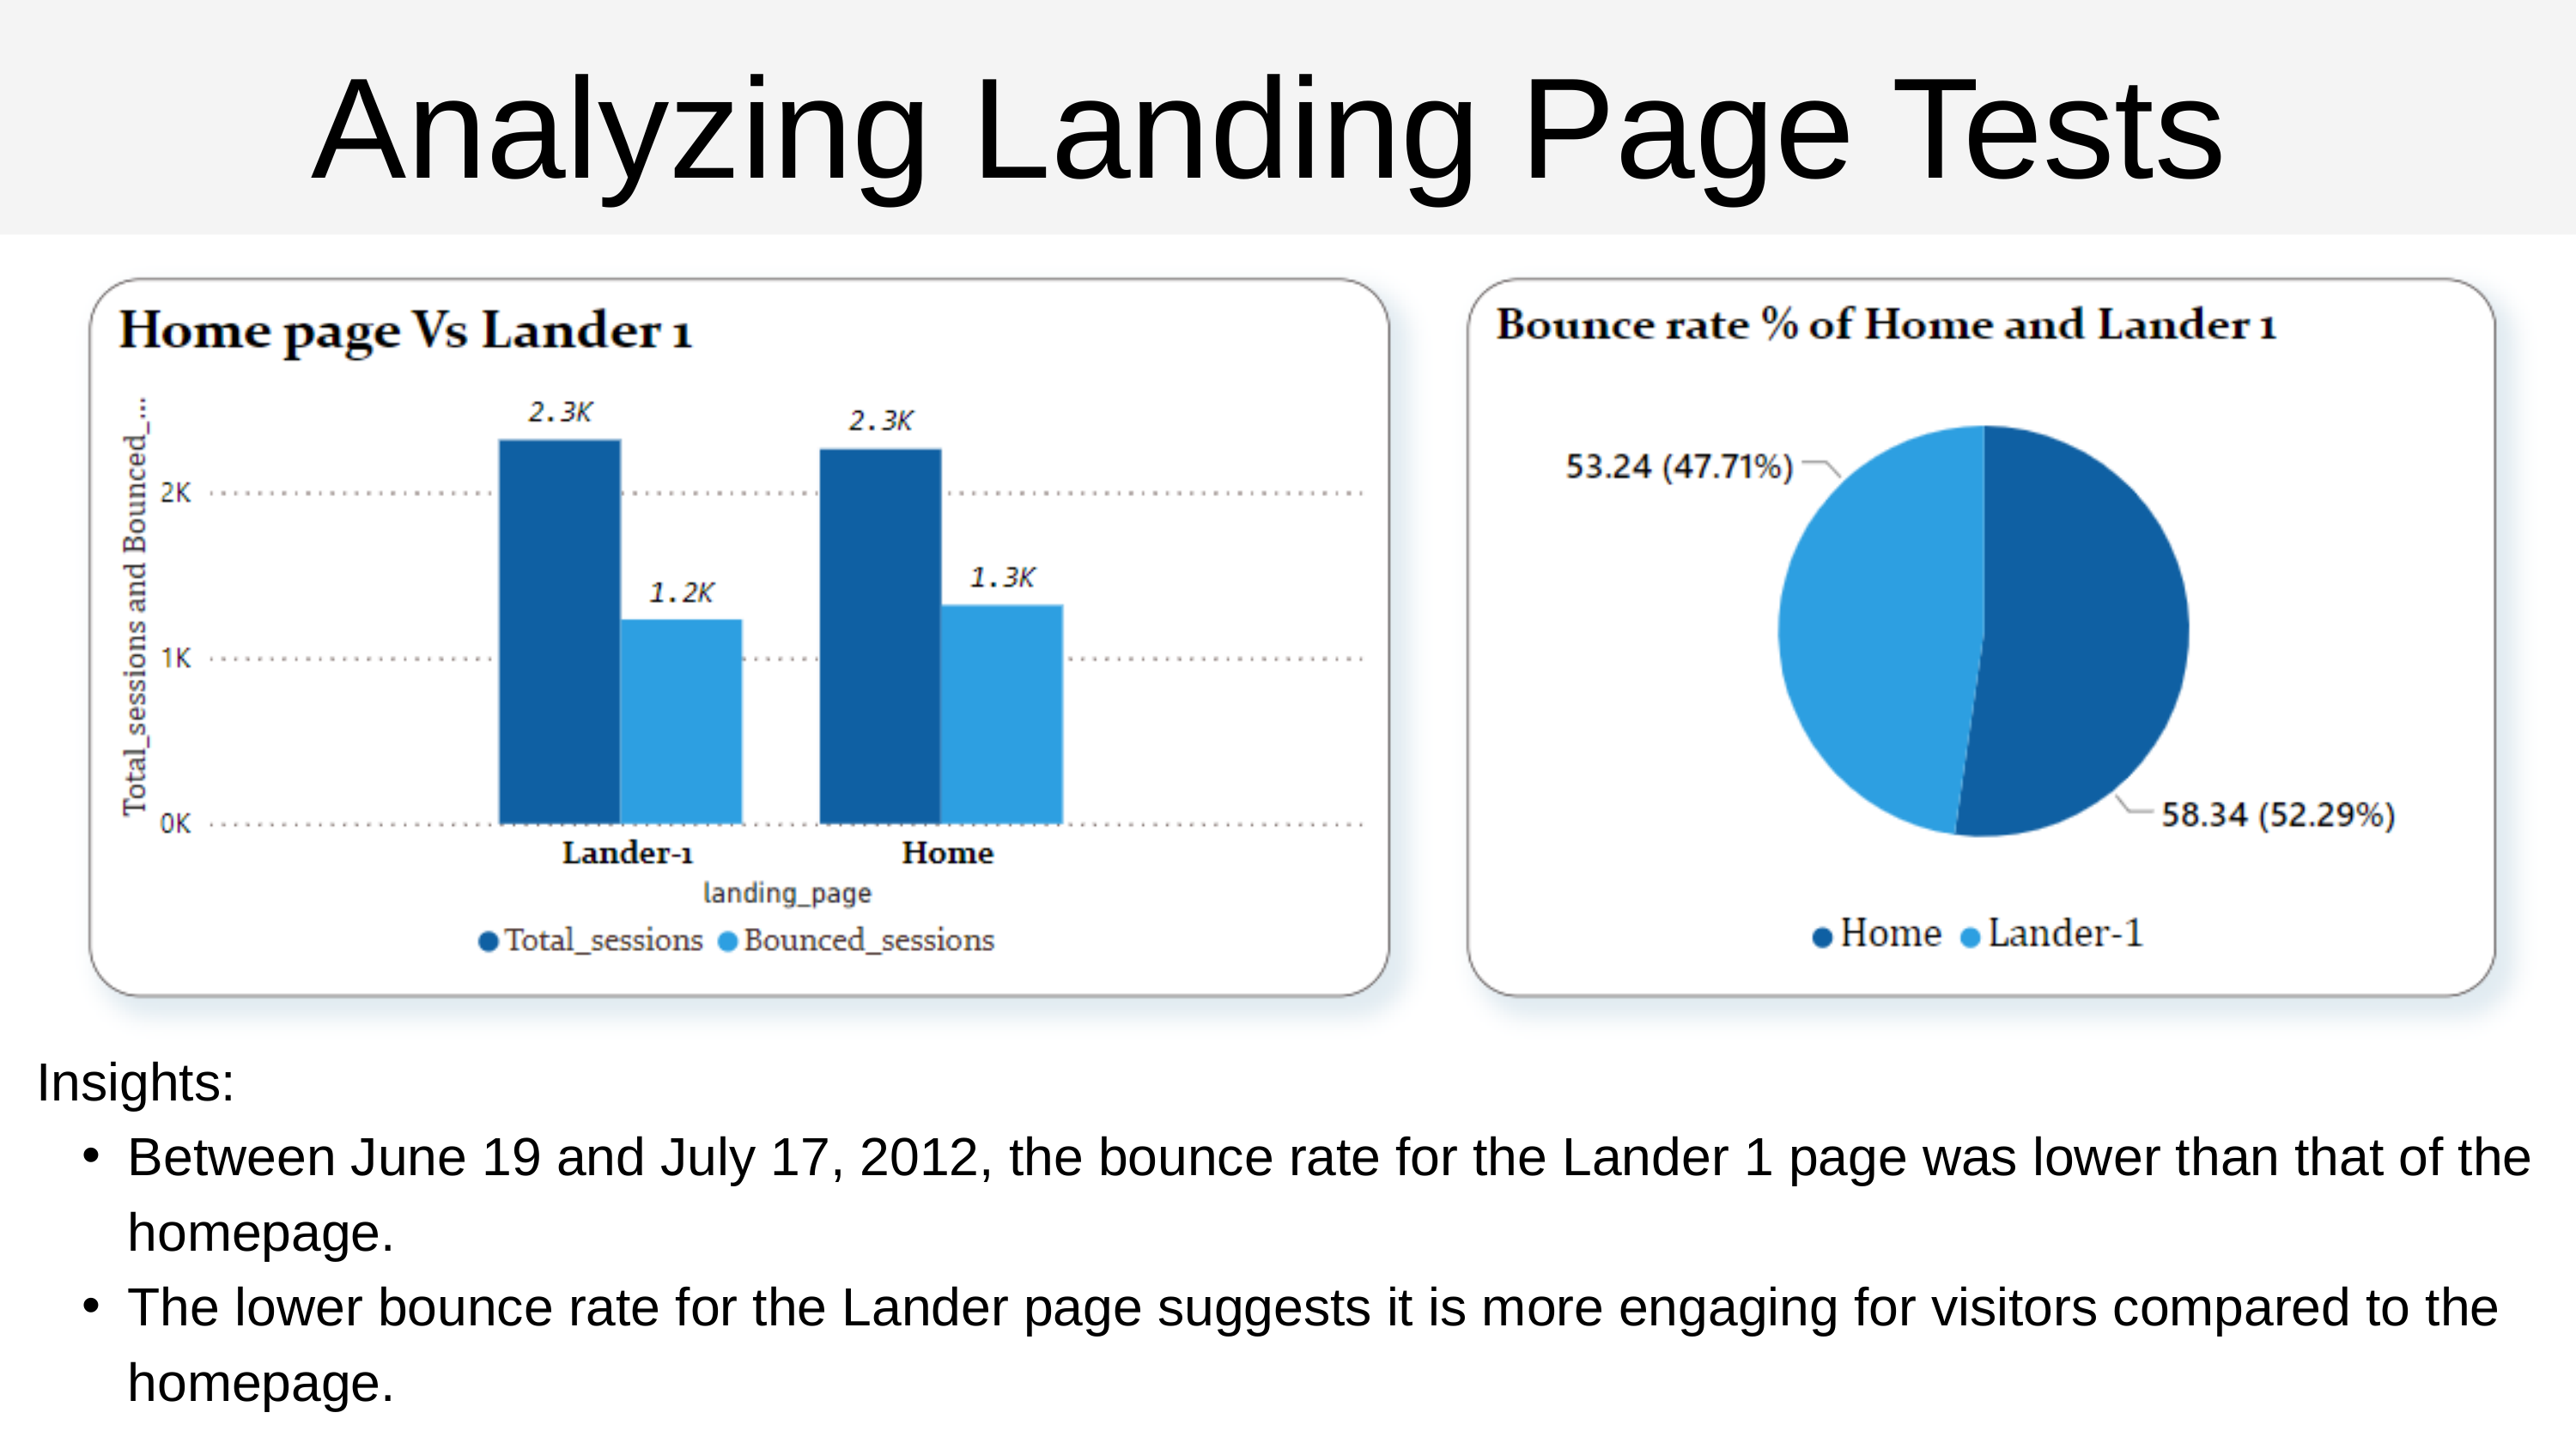

Analyzing Landing Page Tests

Insights:
Between June 19 and July 17, 2012, the bounce rate for the Lander 1 page was lower than that of the homepage.
The lower bounce rate for the Lander page suggests it is more engaging for visitors compared to the homepage.